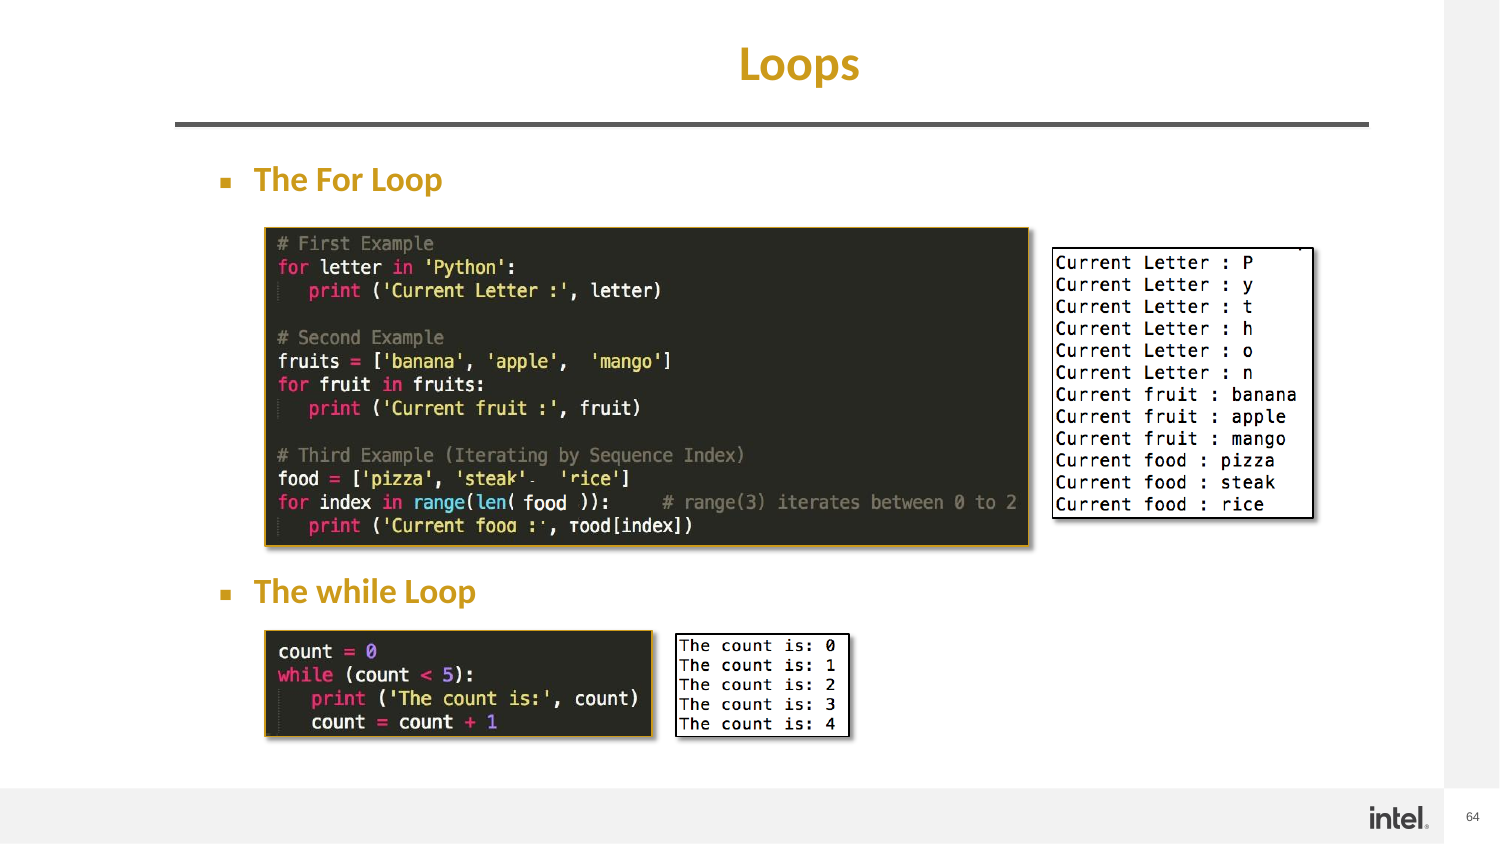

# Loops

The For Loop
The while Loop